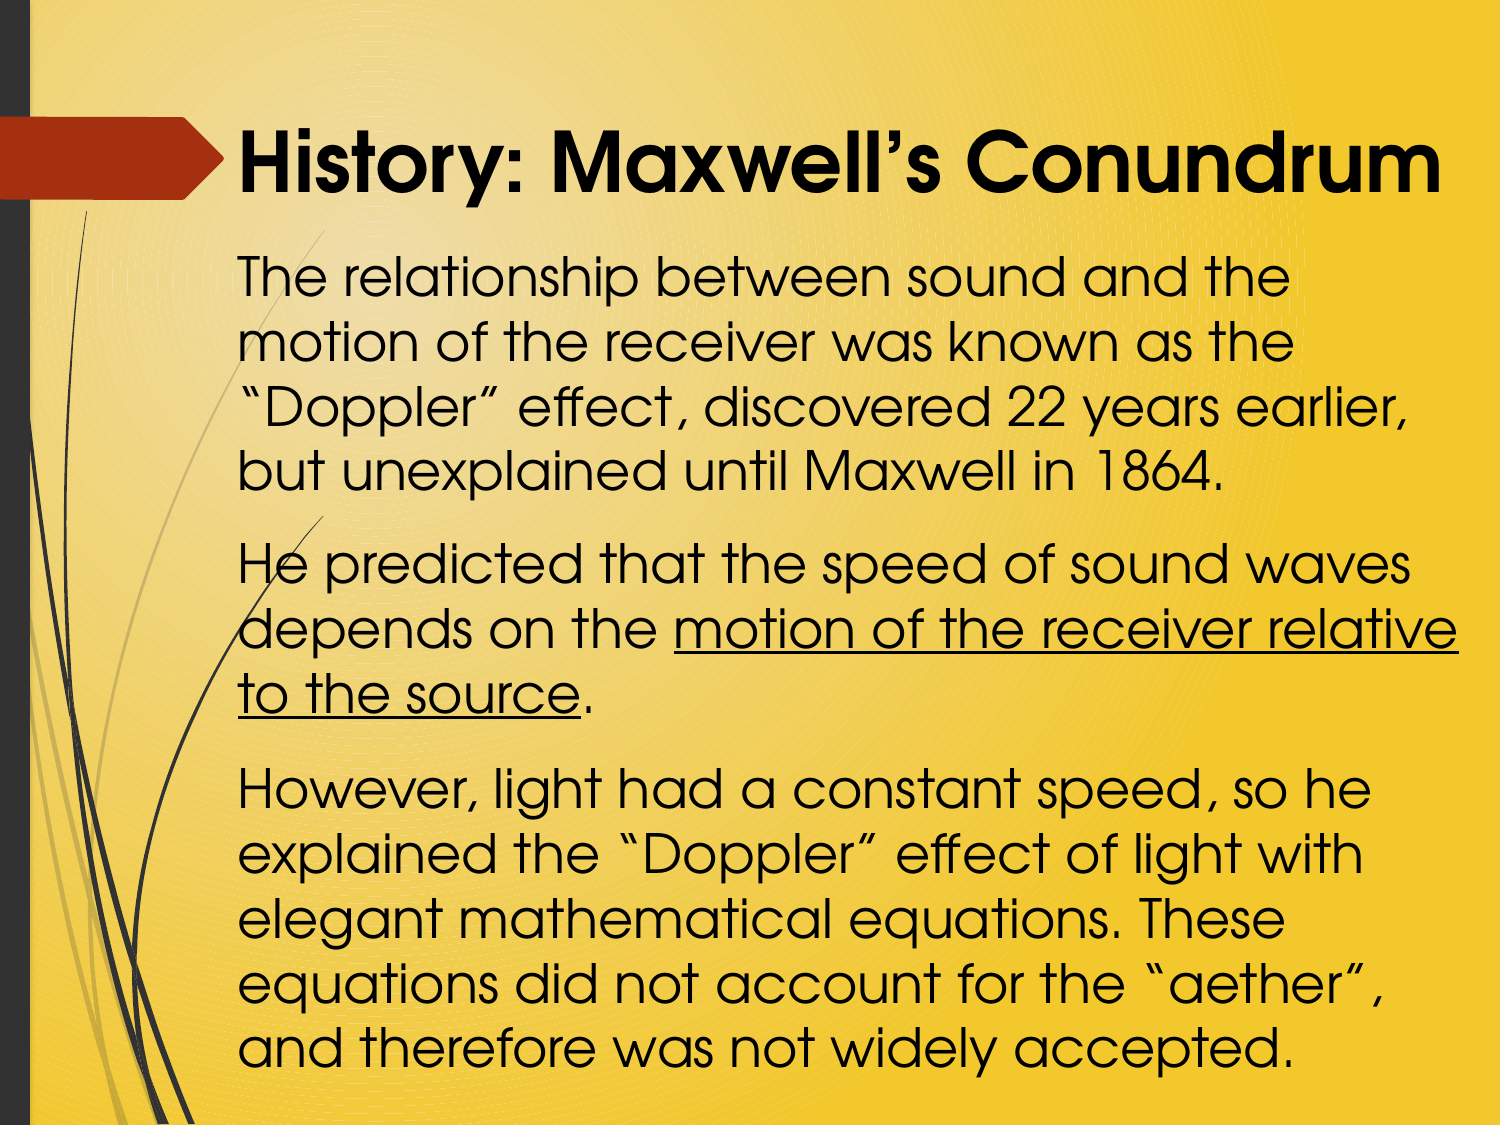

History: Maxwell’s Conundrum
The relationship between sound and the motion of the receiver was known as the “Doppler” effect, discovered 22 years earlier, but unexplained until Maxwell in 1864.

He predicted that the speed of sound waves depends on the motion of the receiver relative to the source.

However, light had a constant speed, so he explained the “Doppler” effect of light with elegant mathematical equations. These equations did not account for the “aether”, and therefore was not widely accepted.